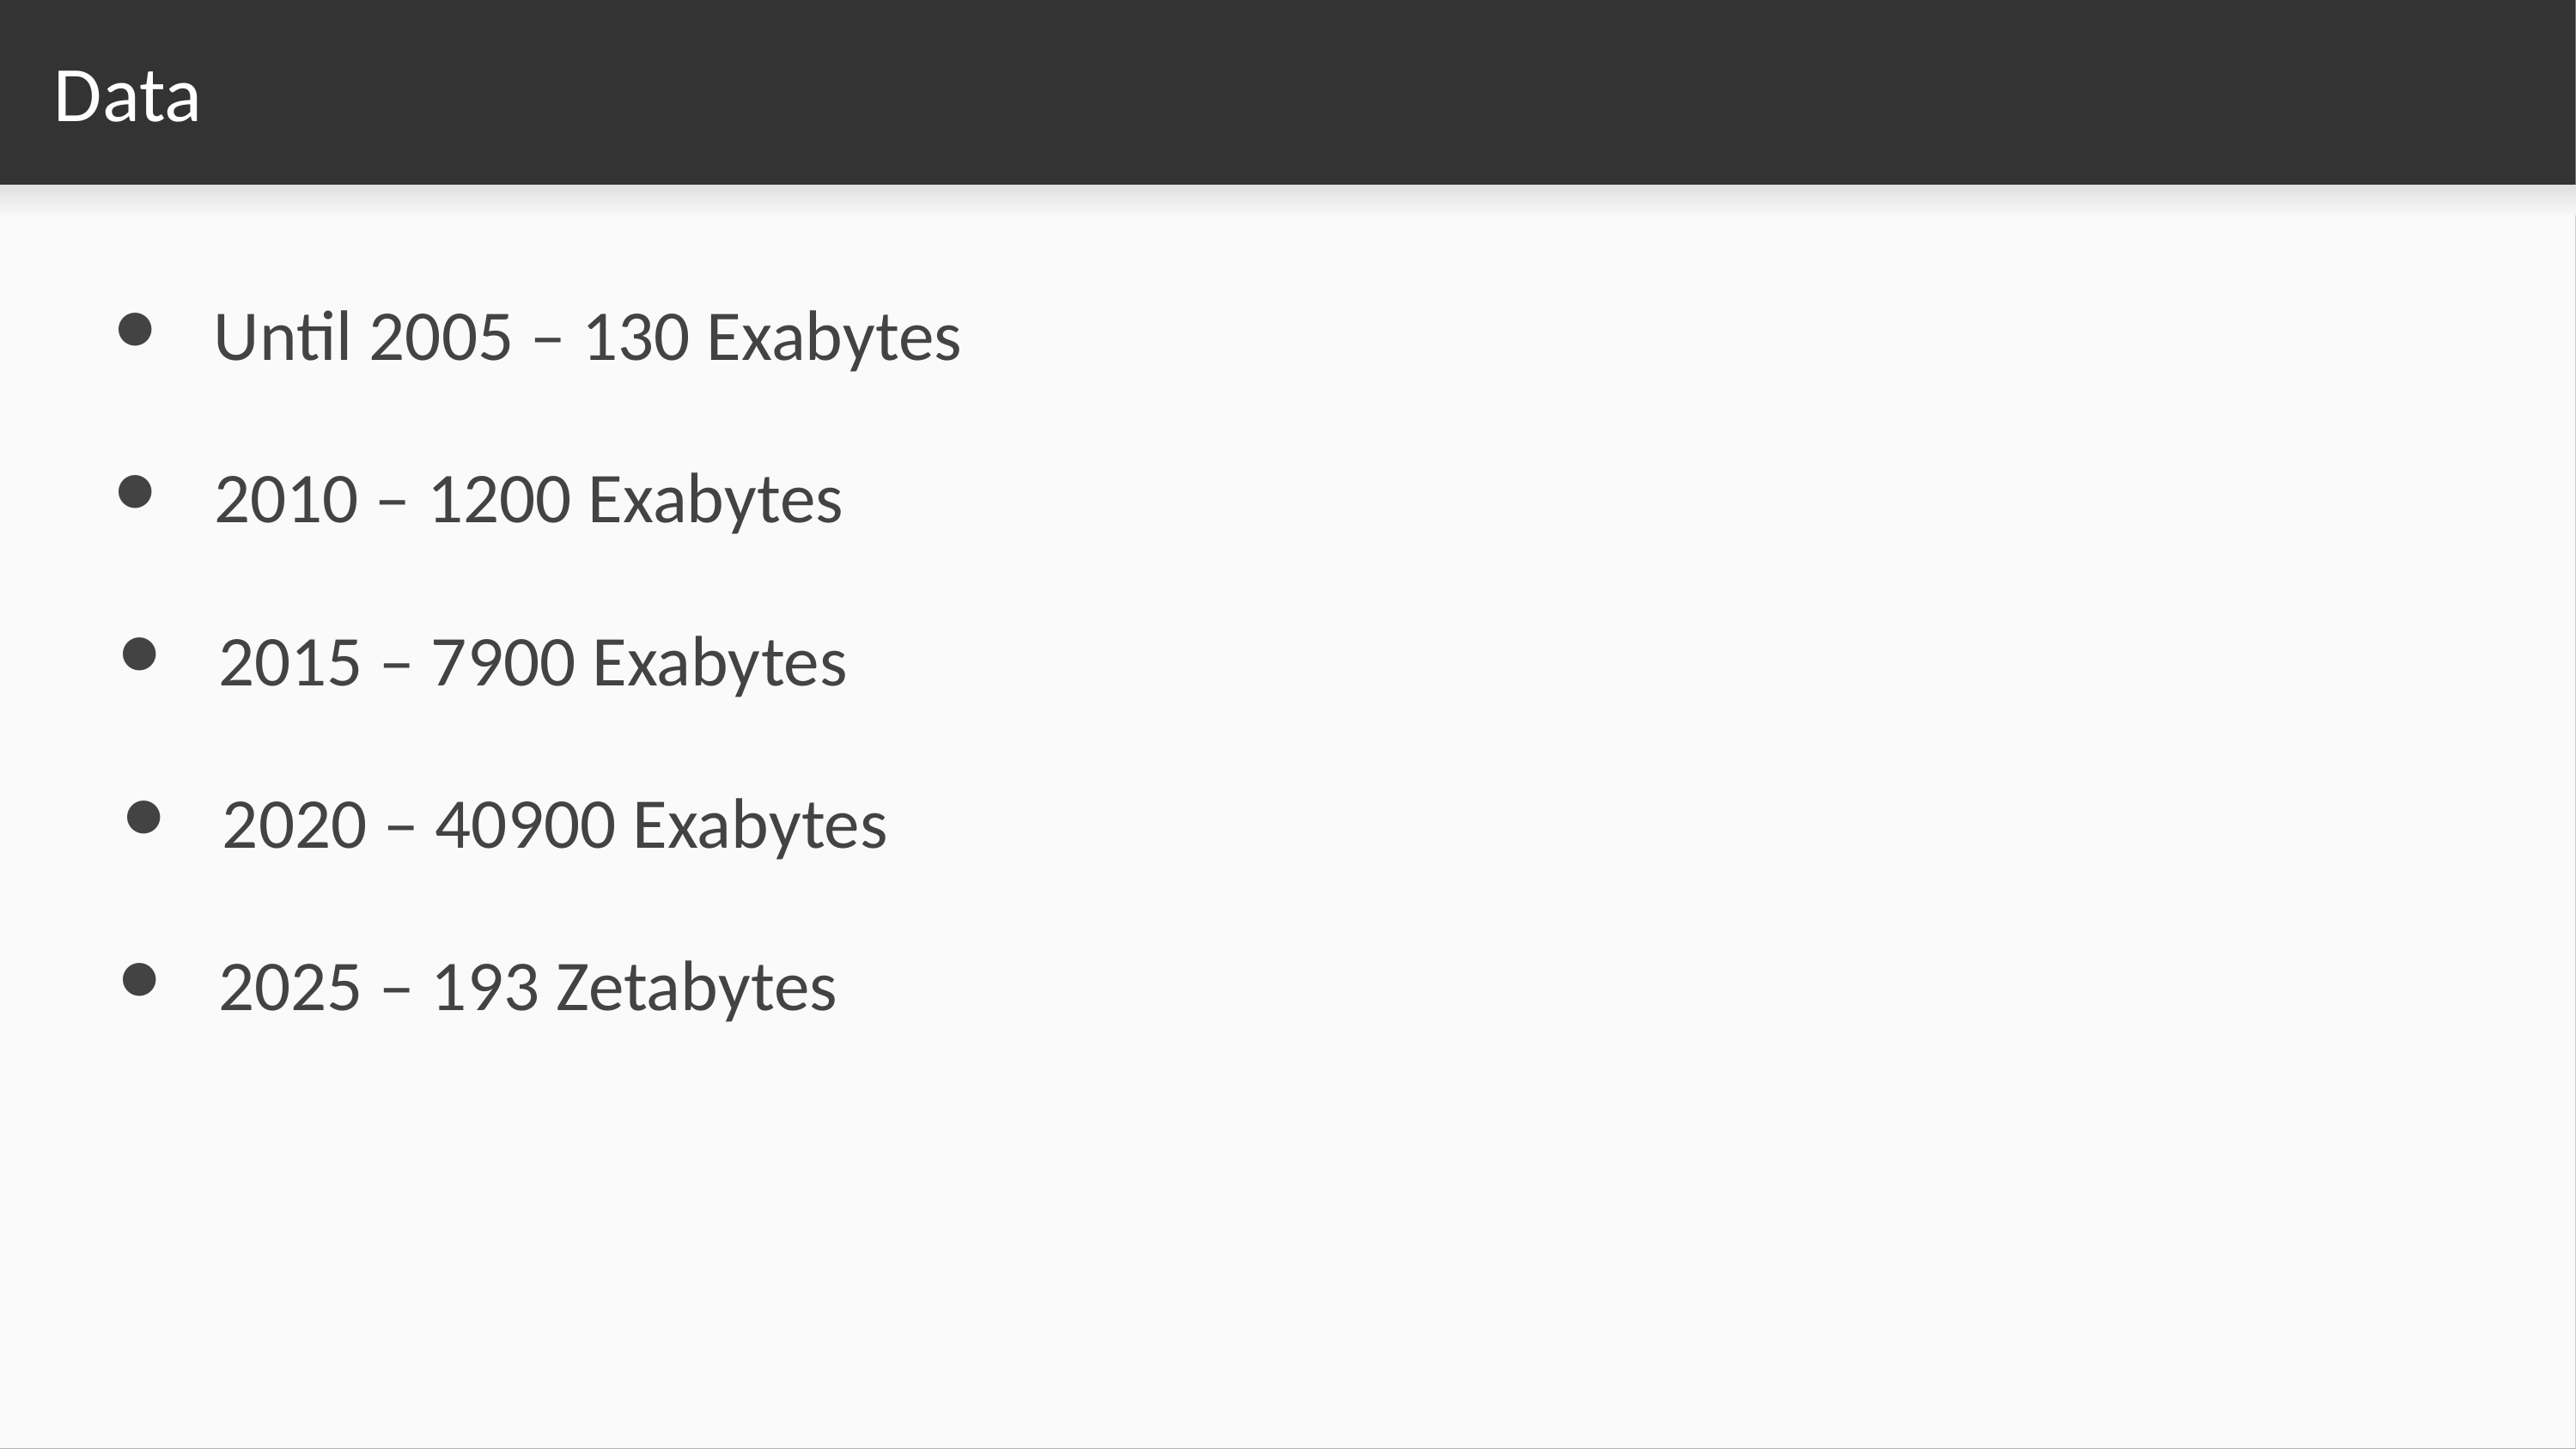

# Data
Until 2005 – 130 Exabytes
2010 – 1200 Exabytes
2015 – 7900 Exabytes
2020 – 40900 Exabytes
2025 – 193 Zetabytes